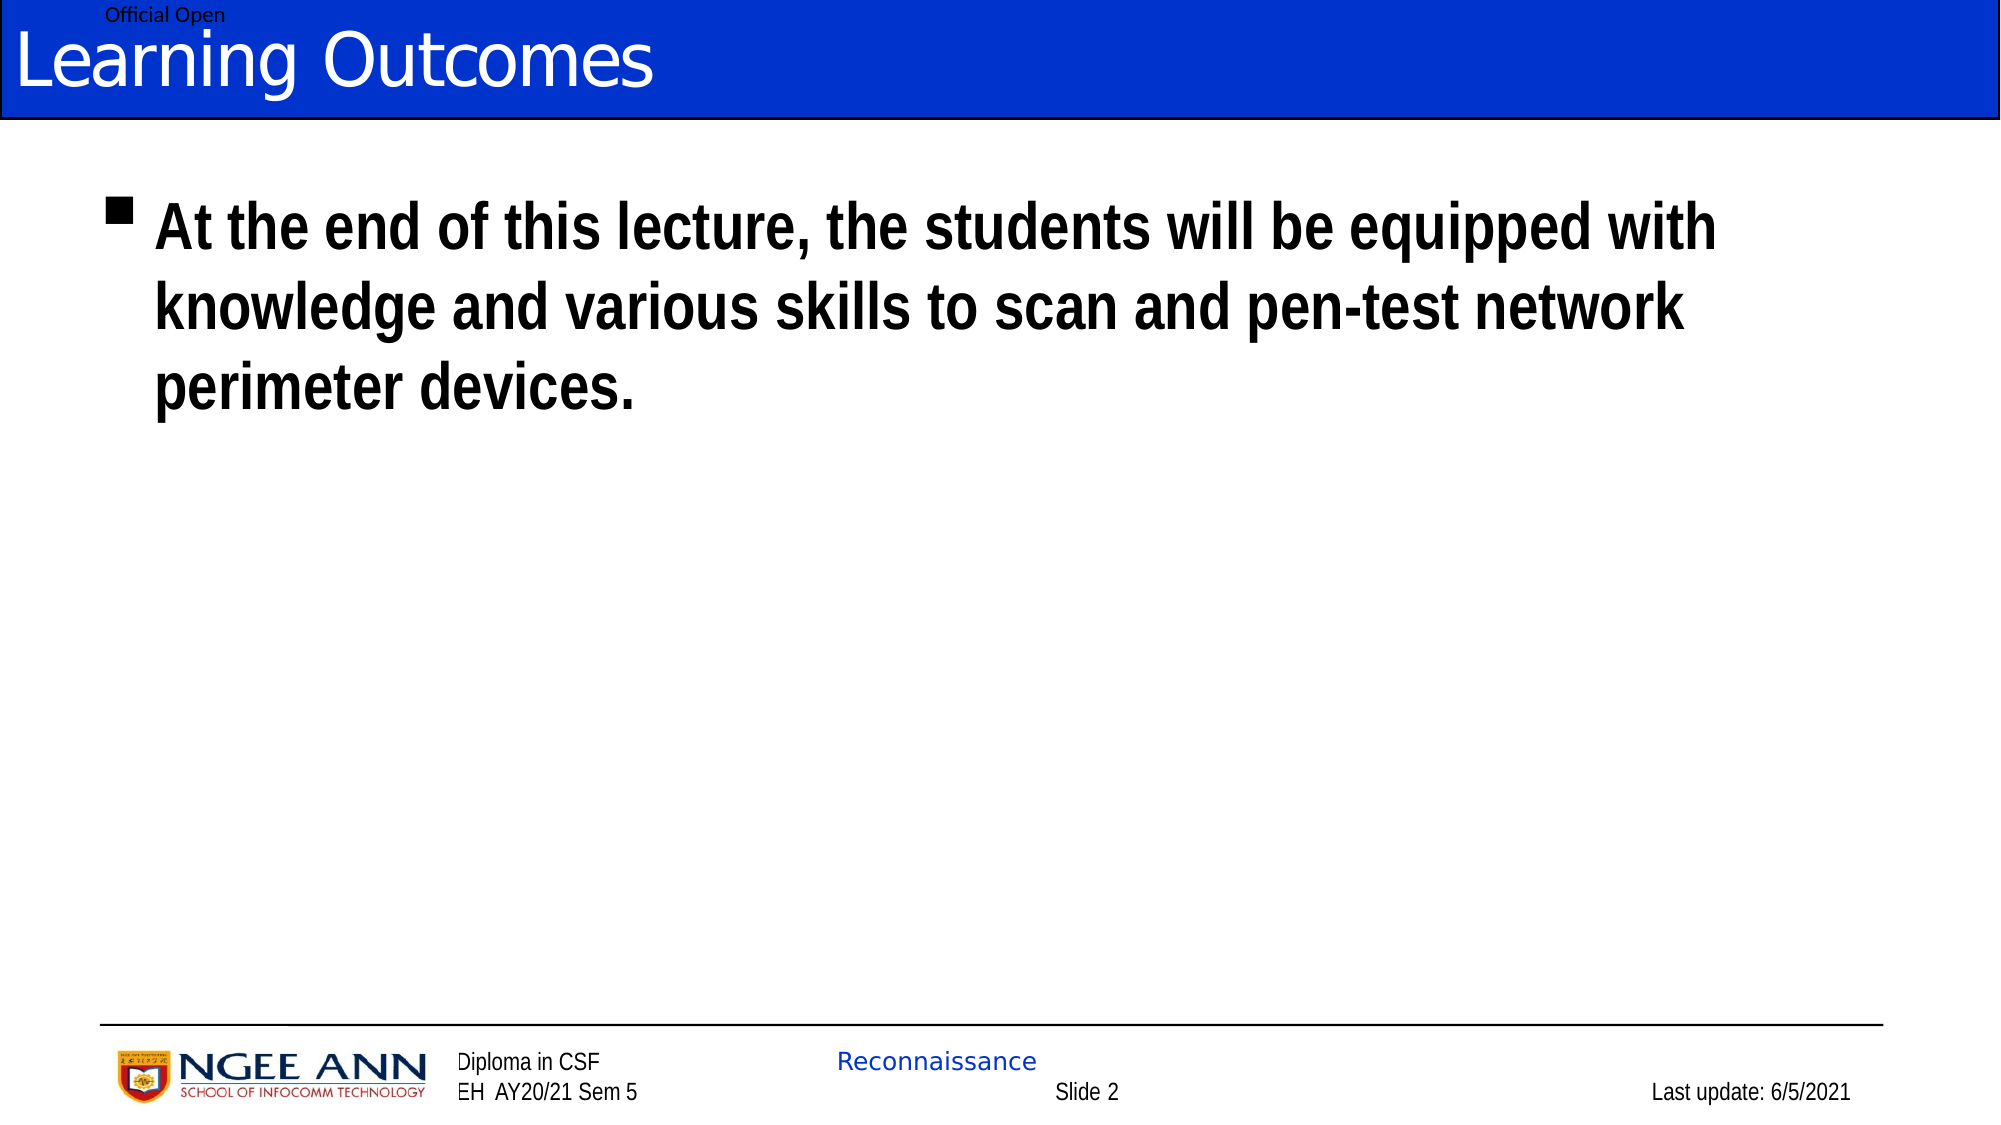

# Learning Outcomes
At the end of this lecture, the students will be equipped with knowledge and various skills to scan and pen-test network perimeter devices.